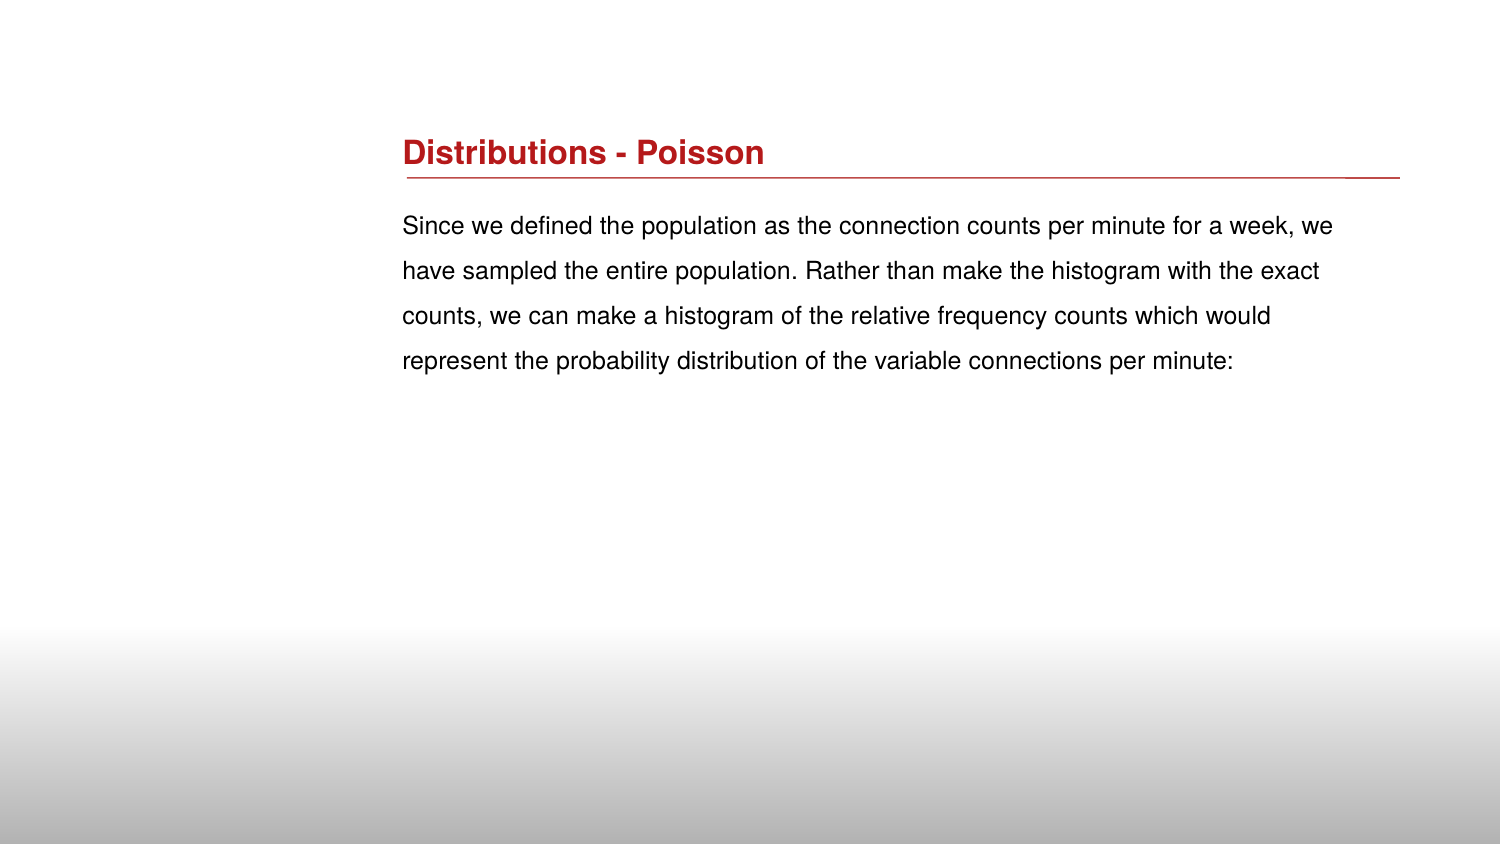

# Distributions - Poisson
Since we defined the population as the connection counts per minute for a week, we have sampled the entire population. Rather than make the histogram with the exact counts, we can make a histogram of the relative frequency counts which would represent the probability distribution of the variable connections per minute: